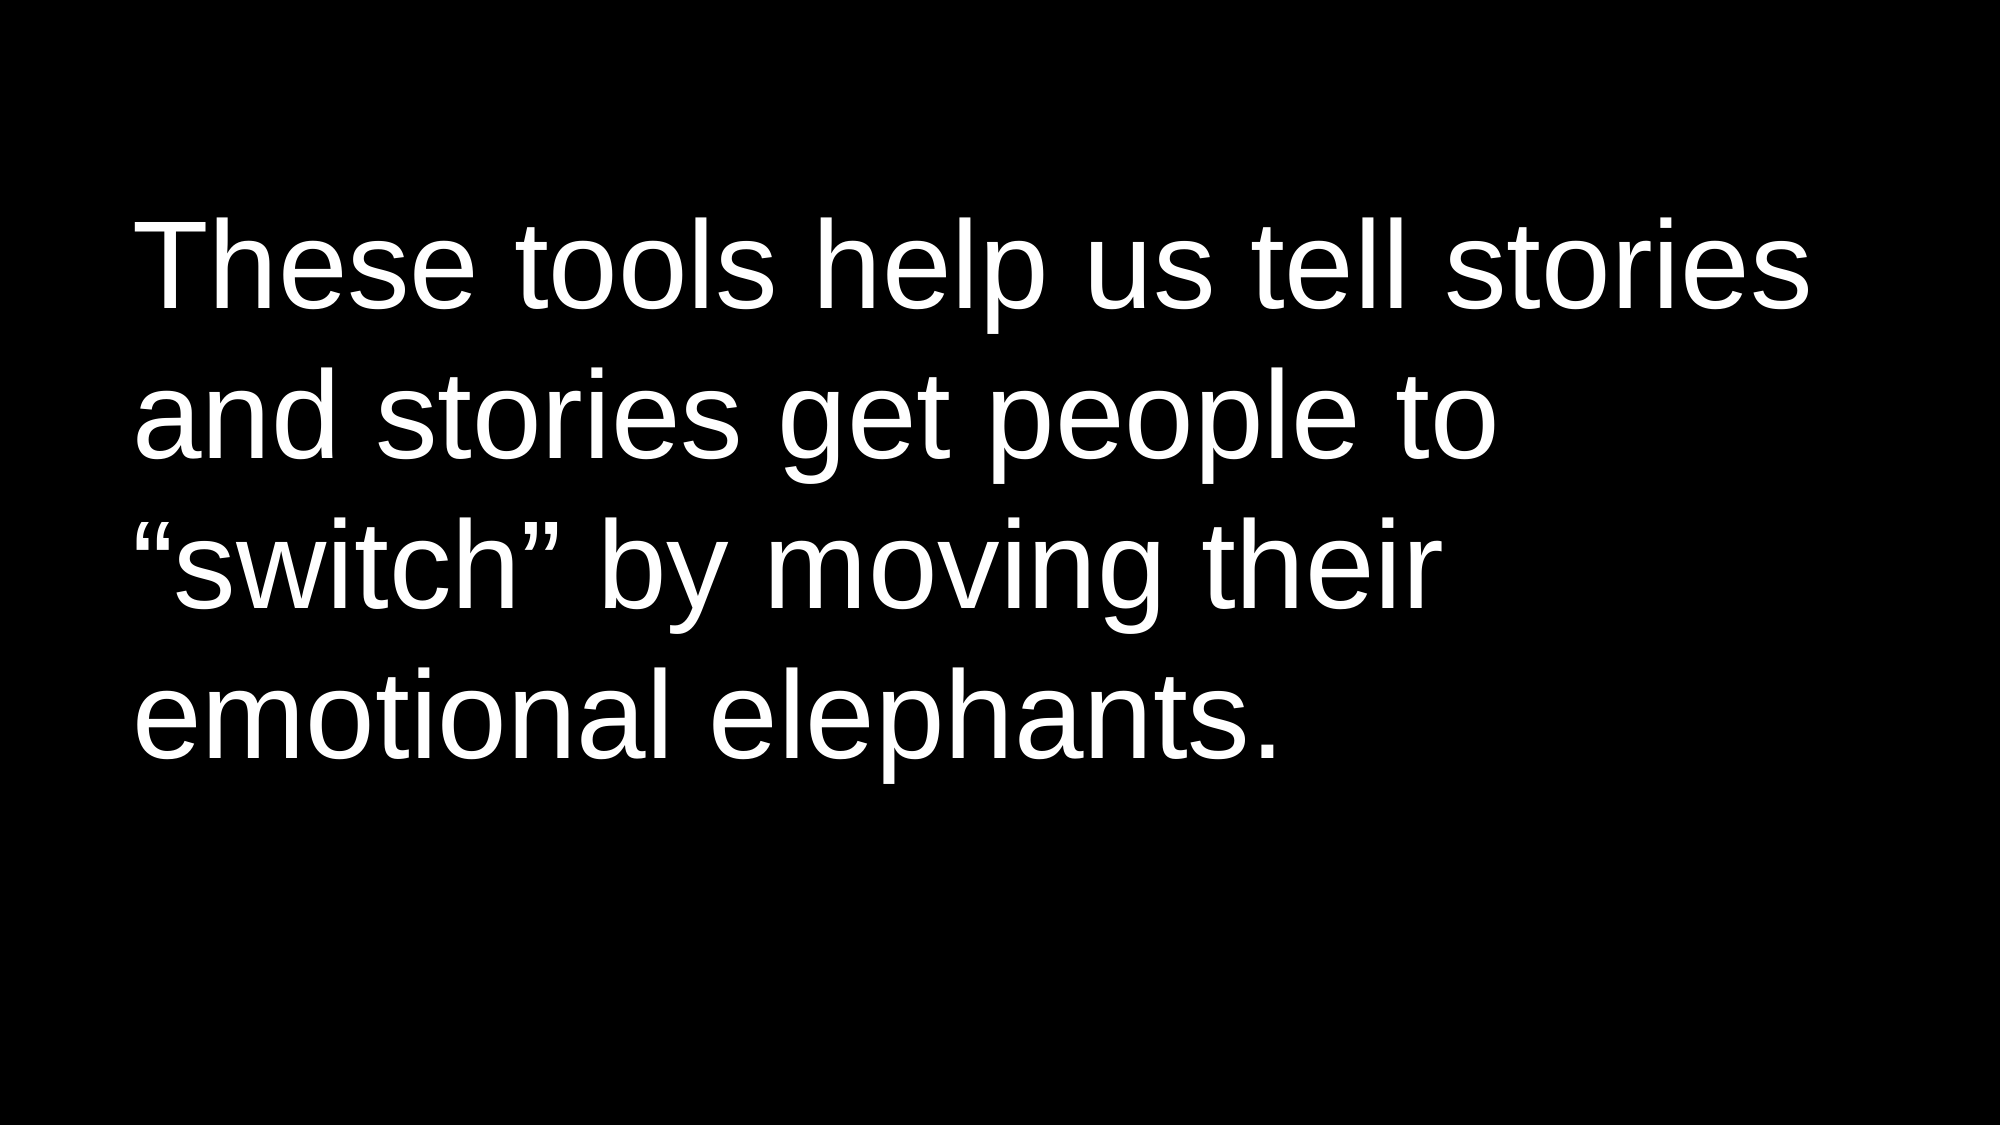

These tools help us tell stories and stories get people to “switch” by moving their emotional elephants.